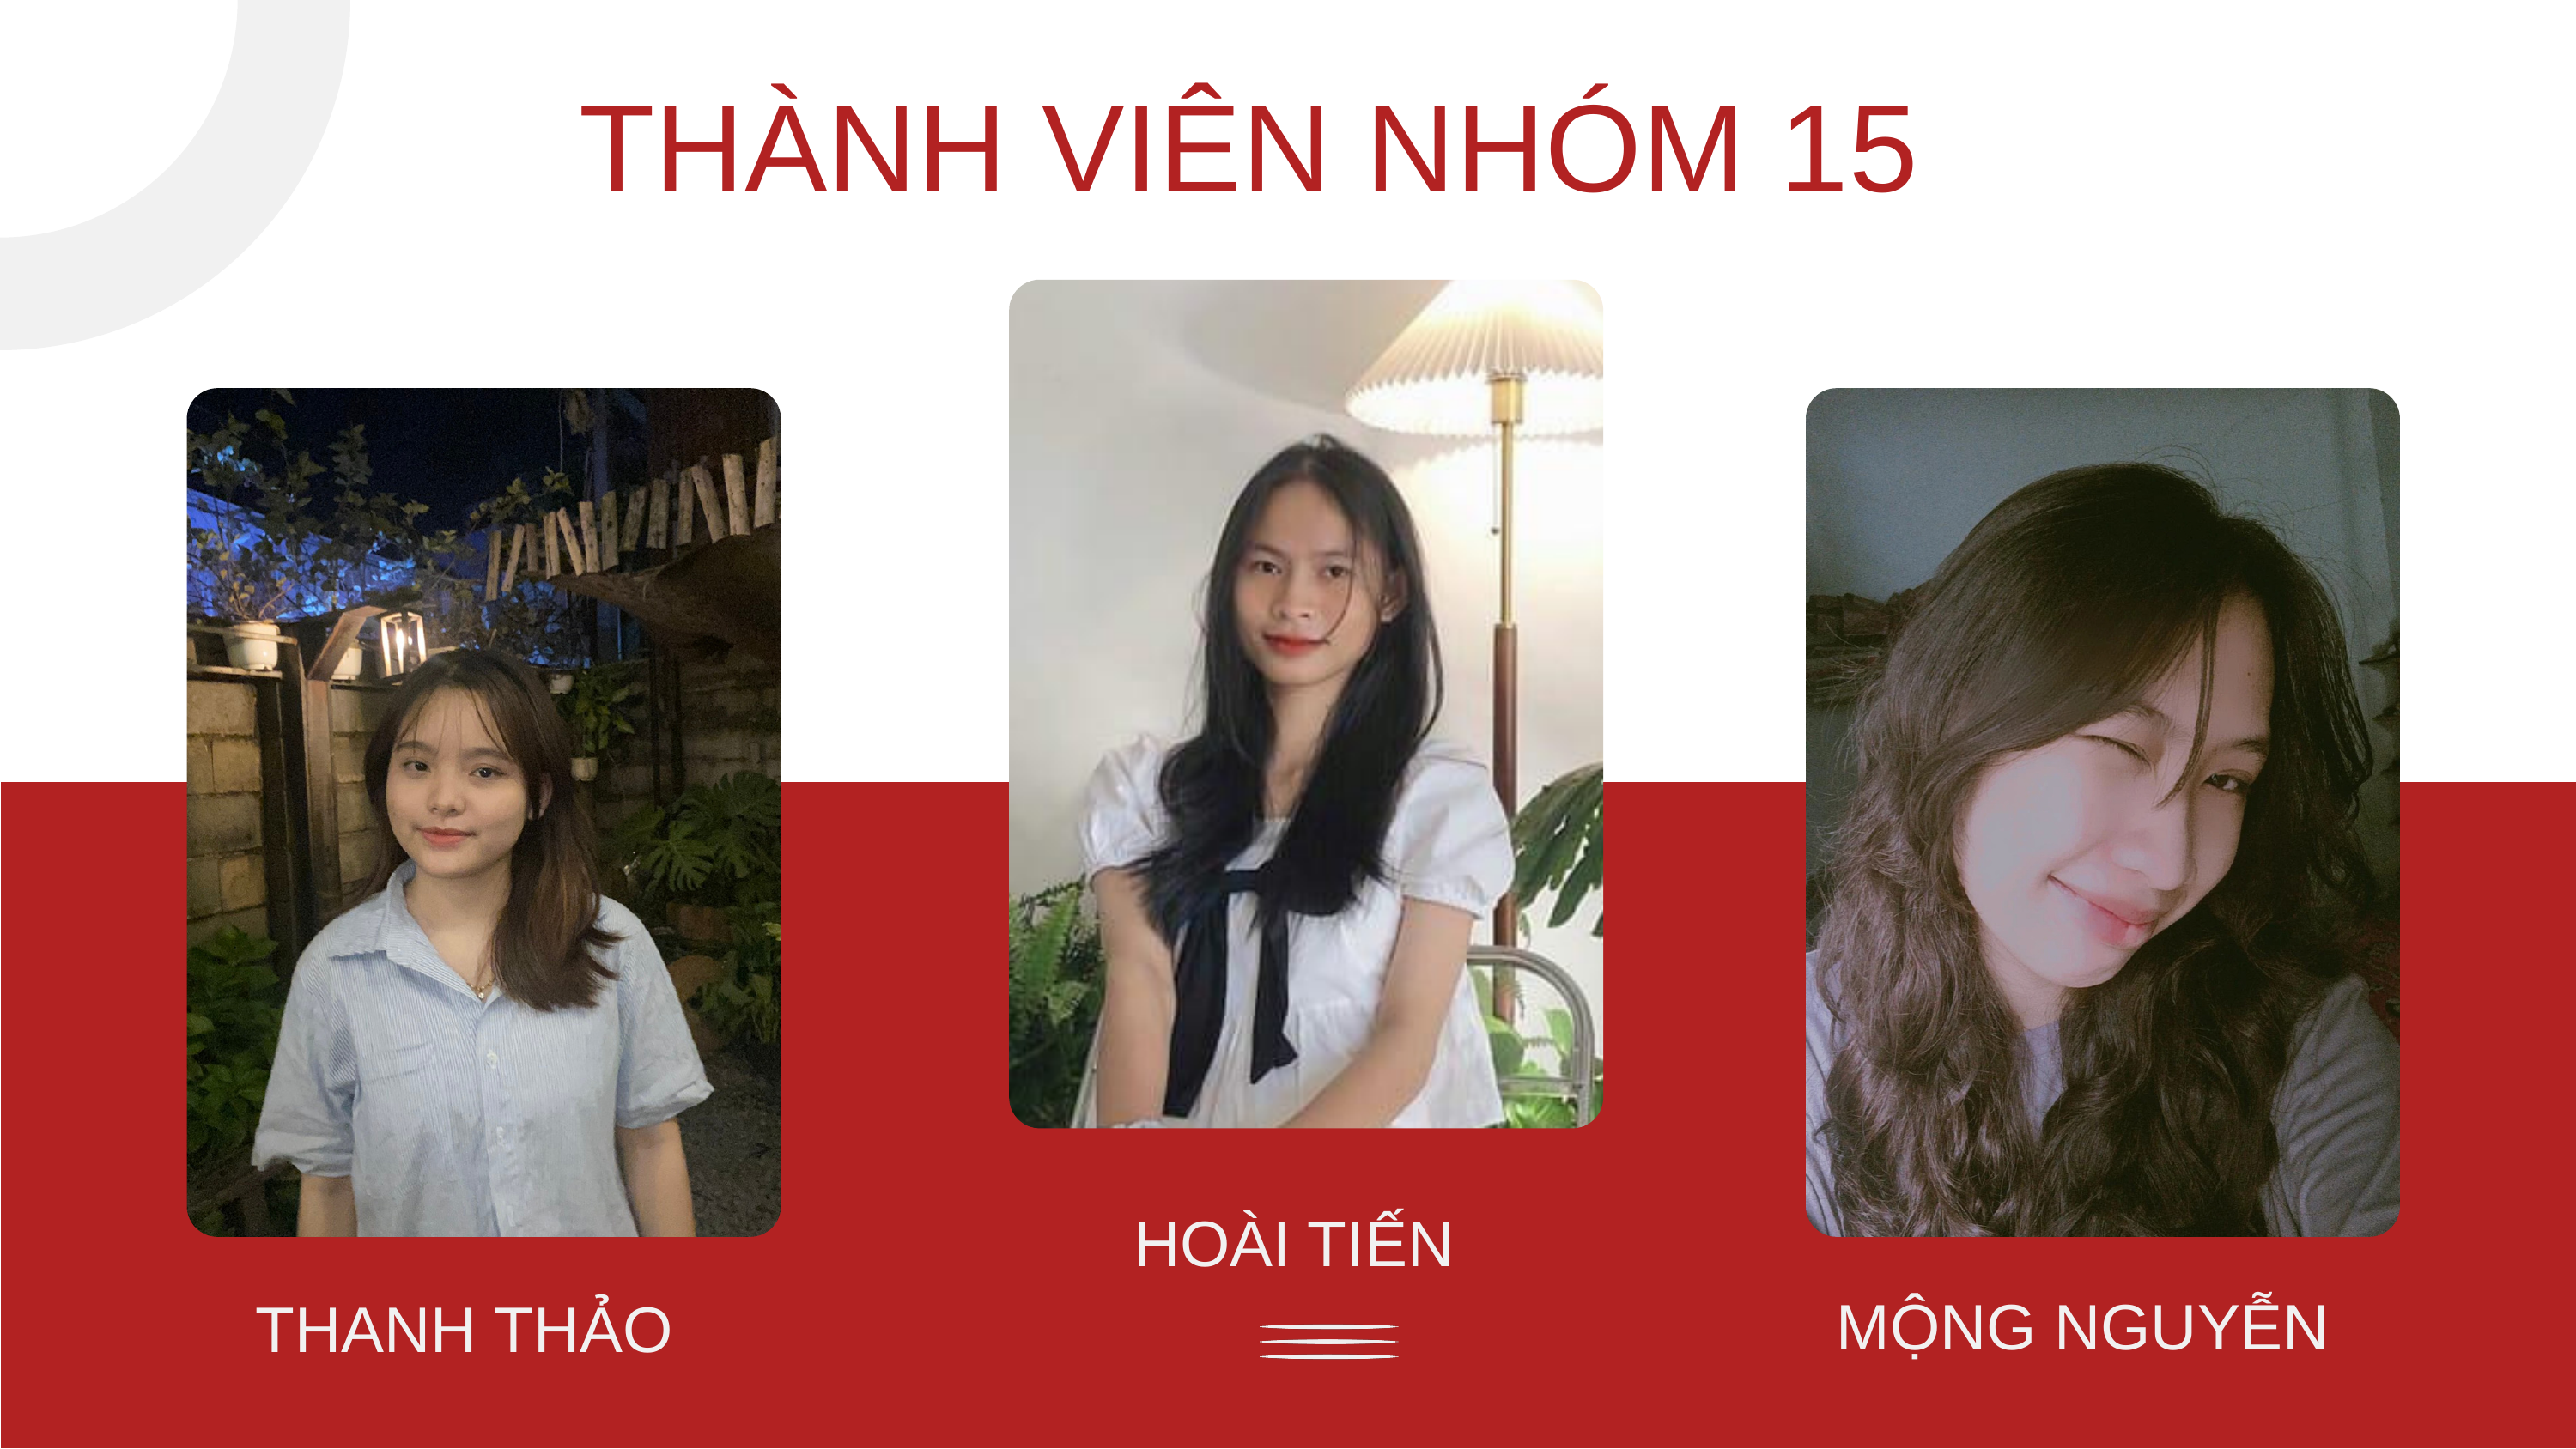

THÀNH VIÊN NHÓM 15

HOÀI TIẾN

MỘNG NGUYỄN
THANH THẢO